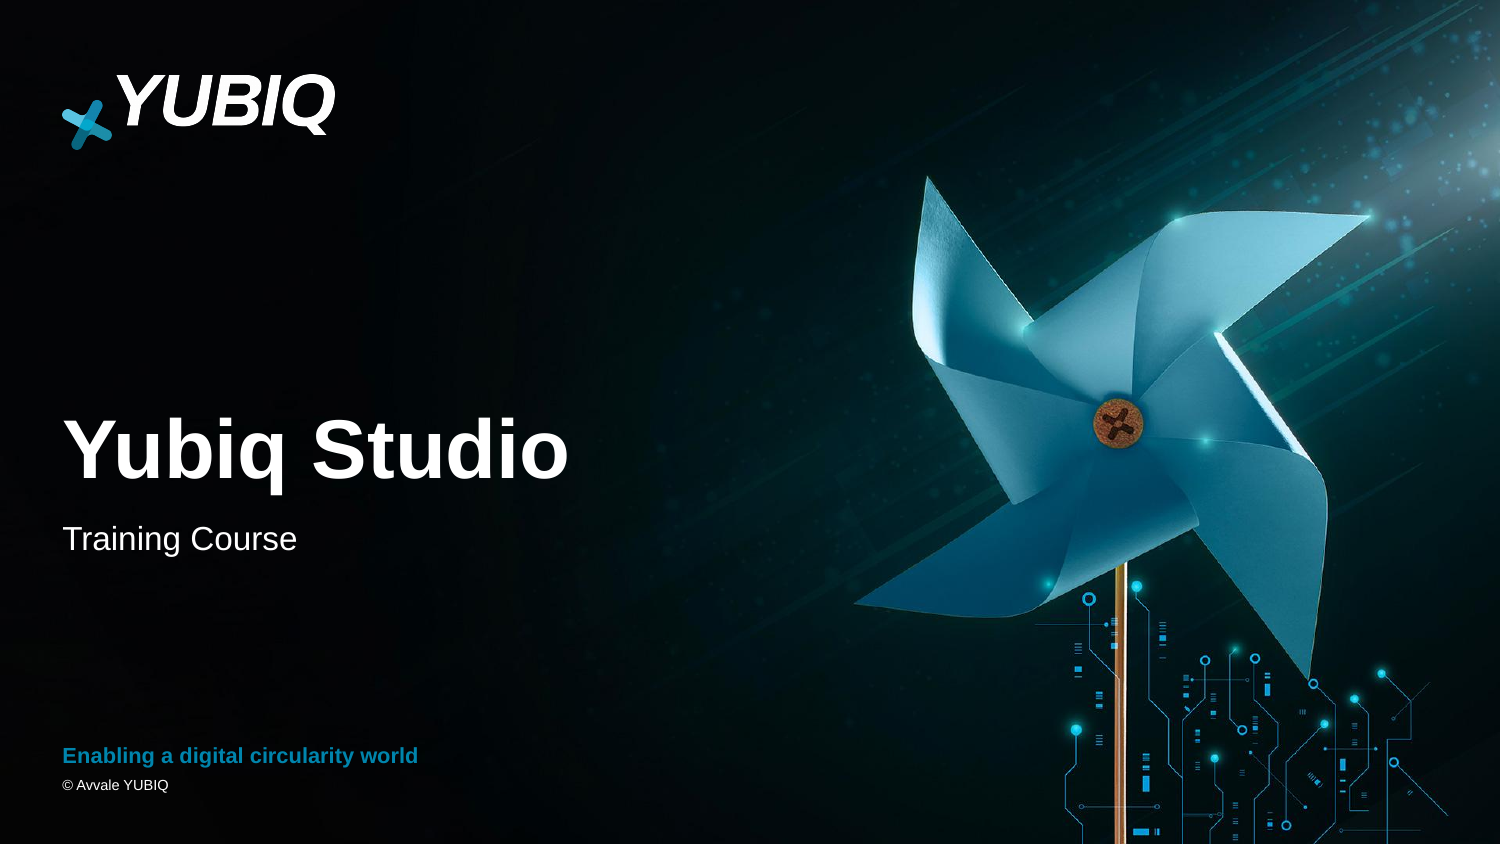

# Yubiq Studio
Training Course
Enabling a digital circularity world